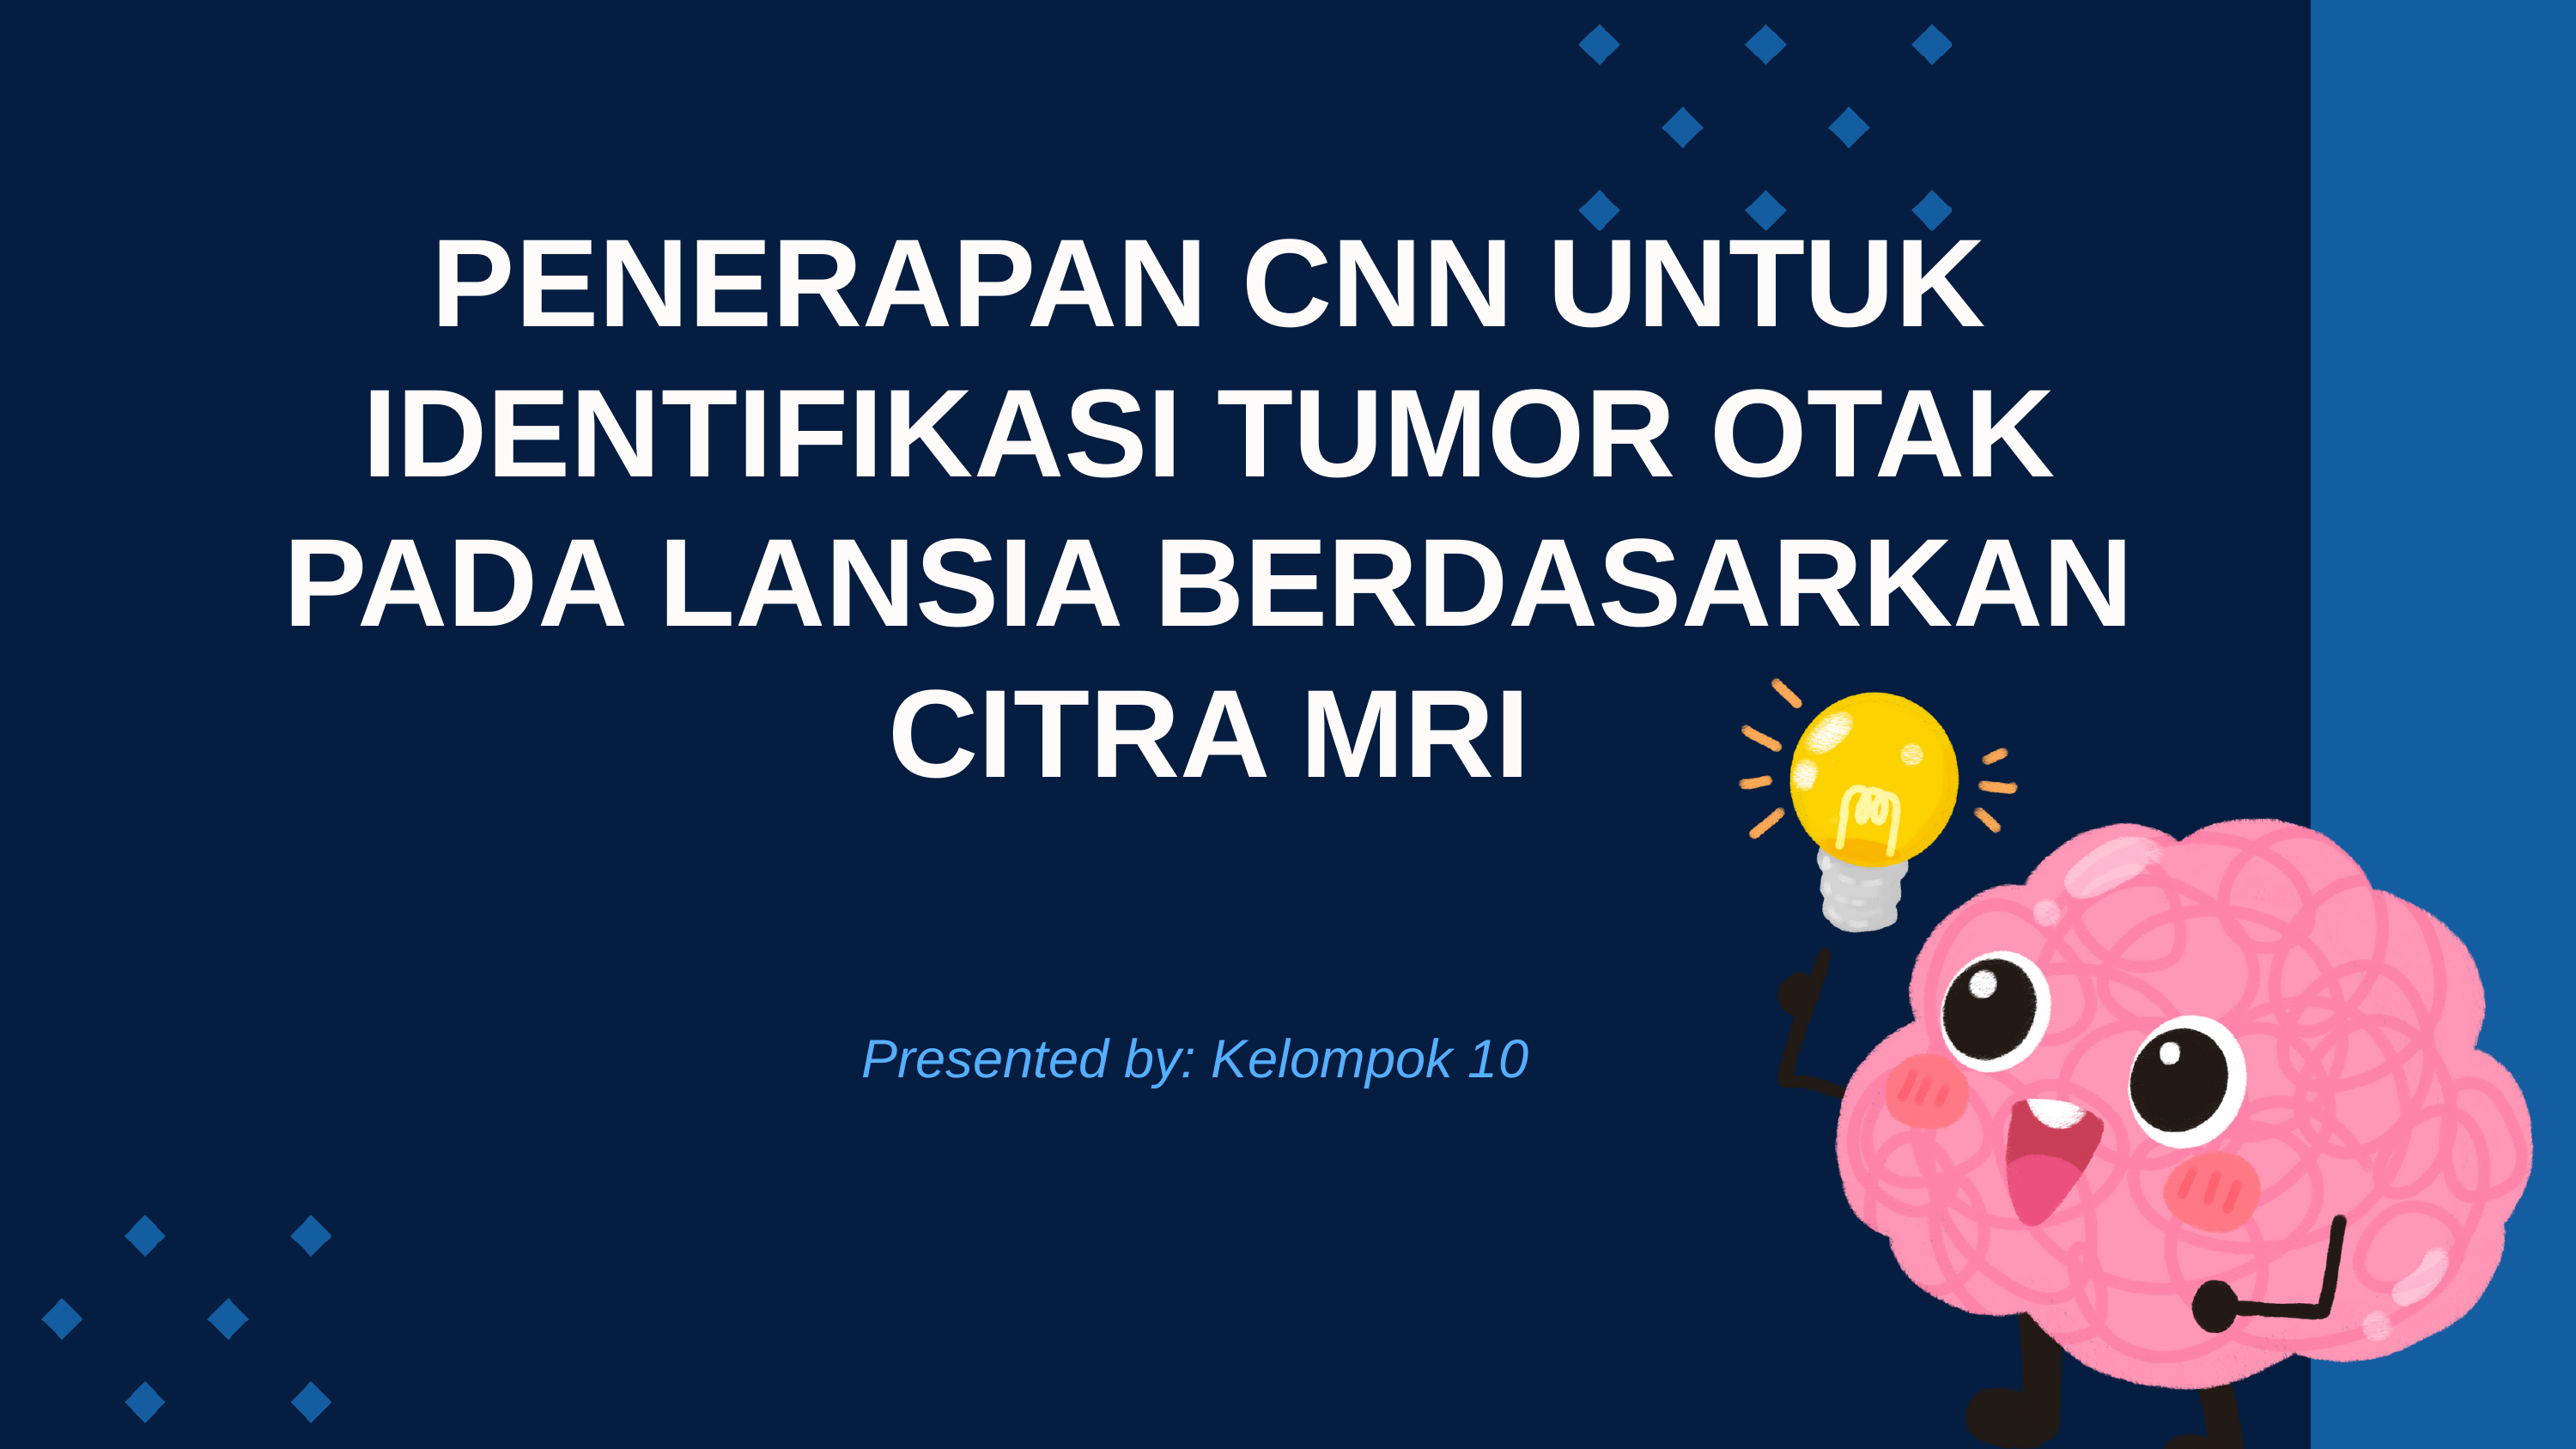

PENERAPAN CNN UNTUK IDENTIFIKASI TUMOR OTAK PADA LANSIA BERDASARKAN CITRA MRI

Presented by: Kelompok 10